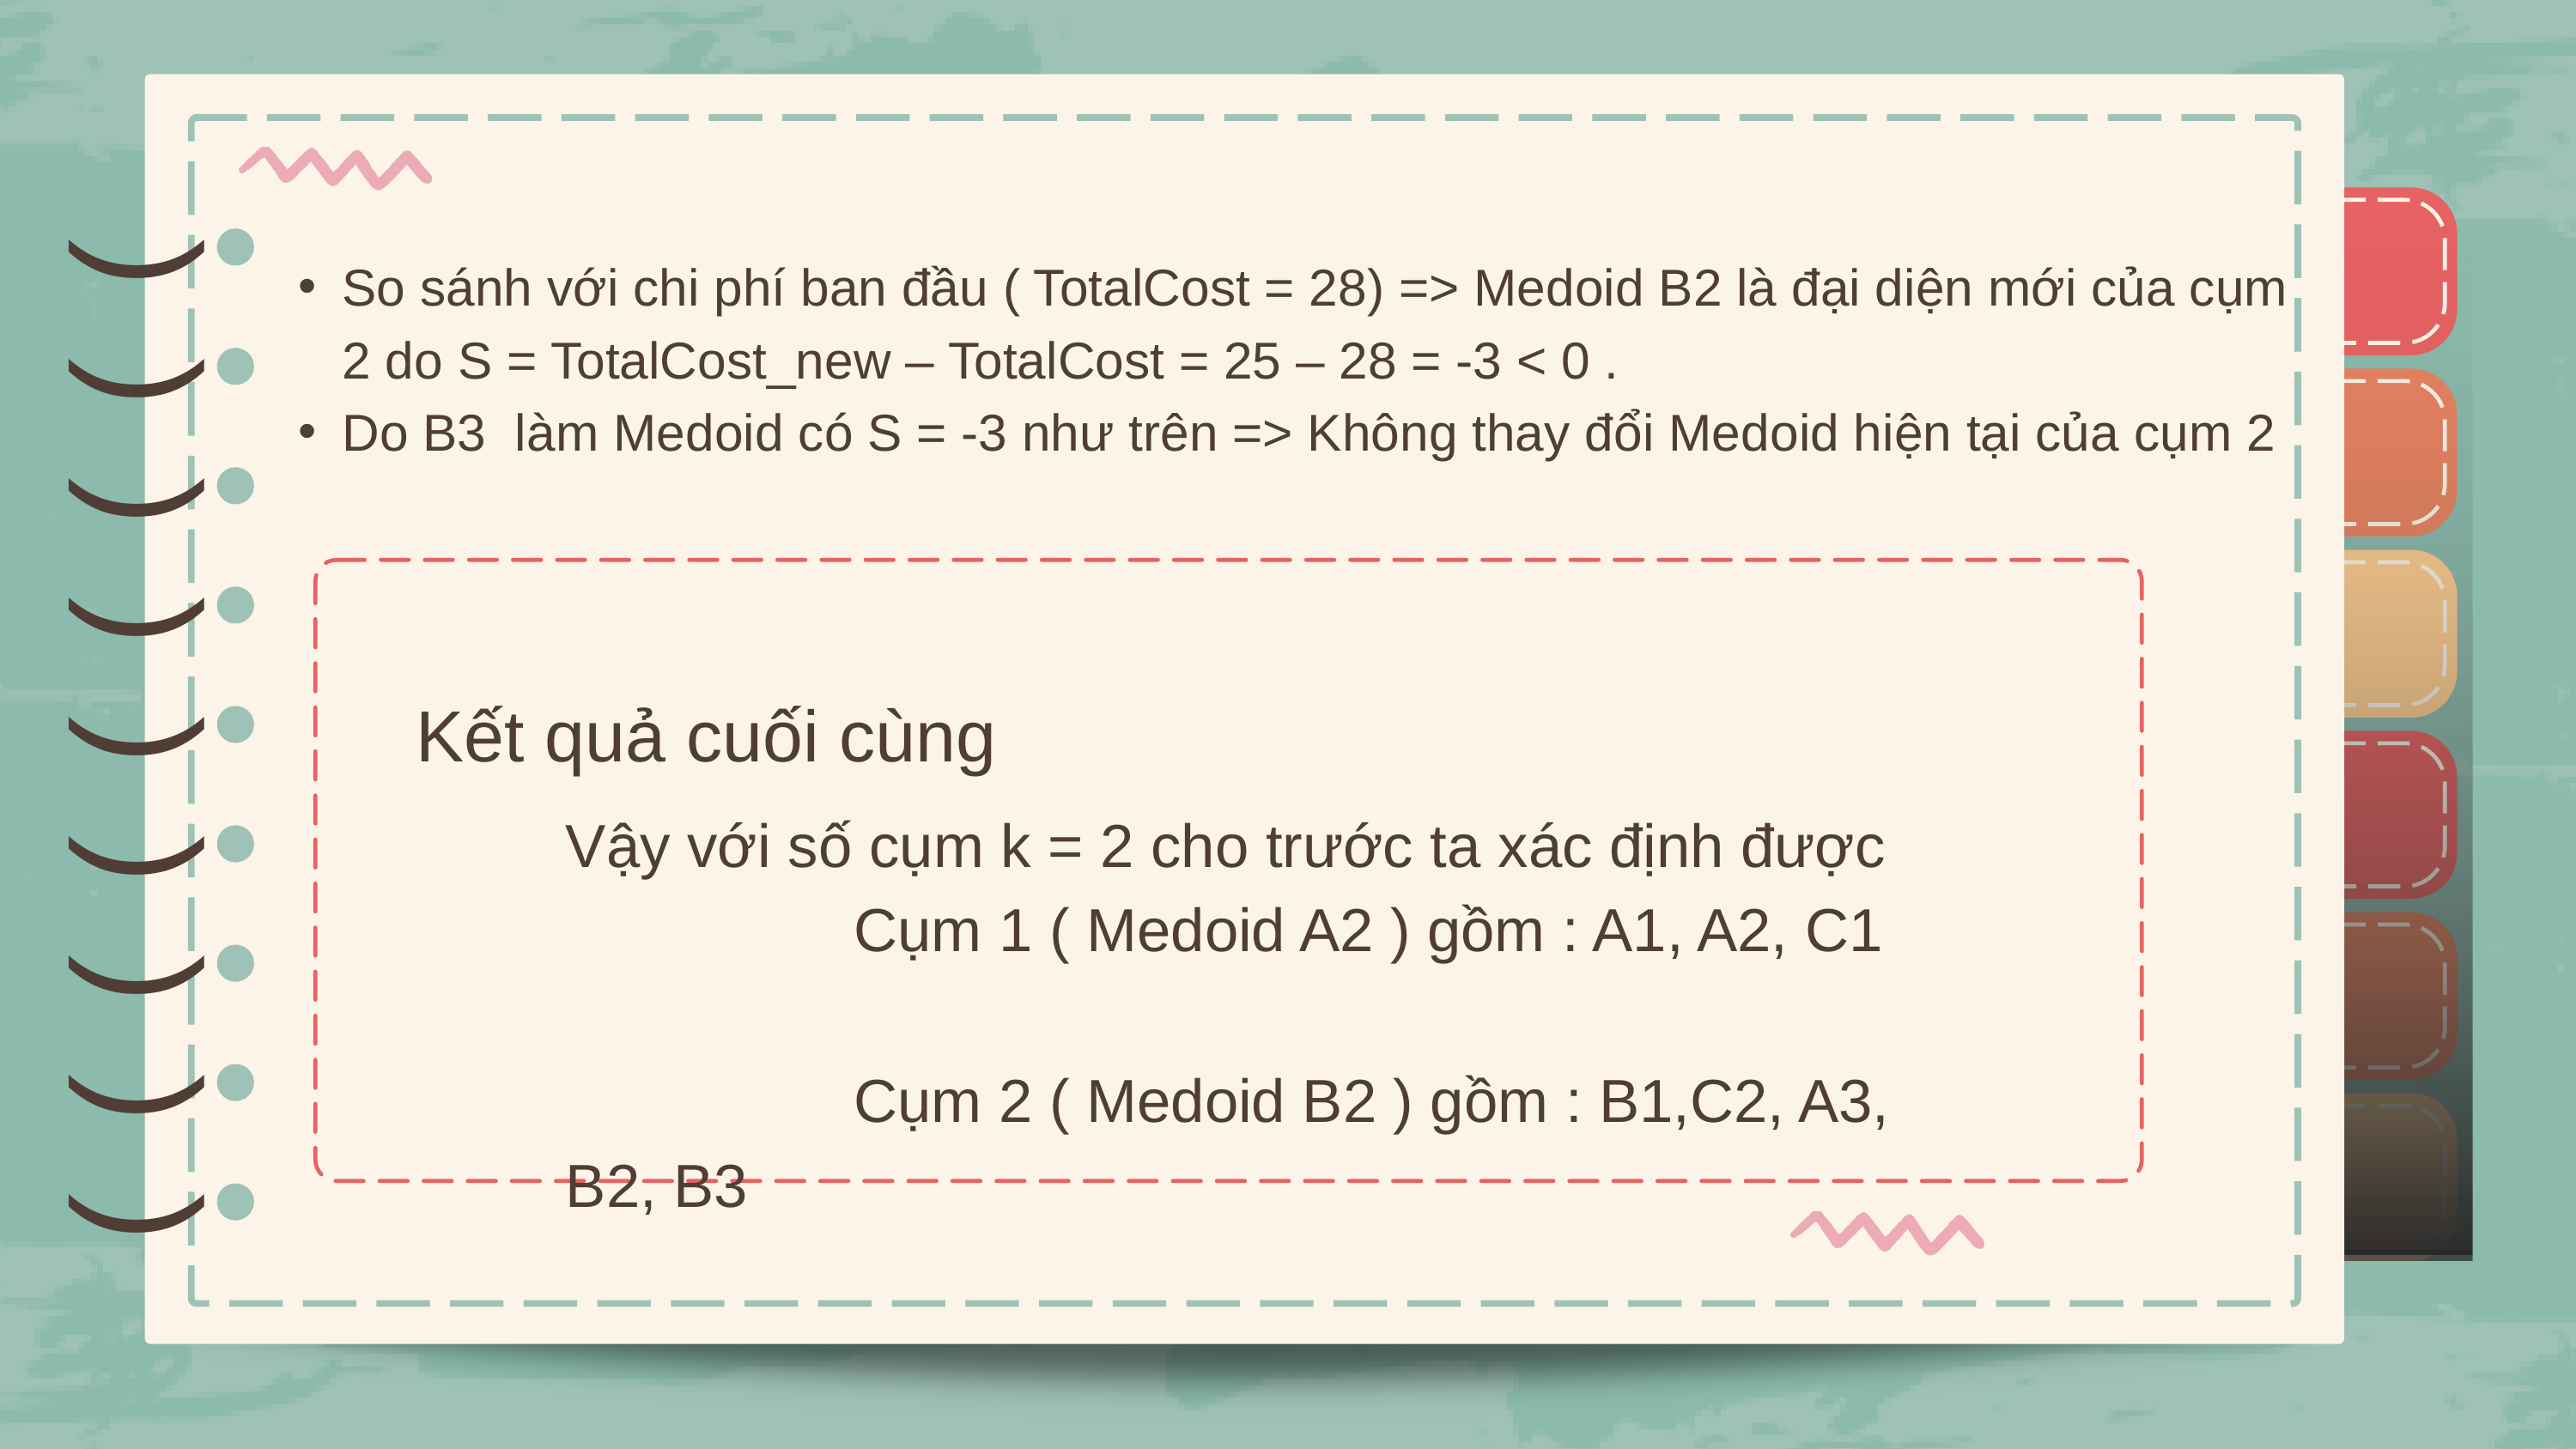

)
)
)
)
)
)
)
)
)

)
)
)
)
)
)
)
)
)
So sánh với chi phí ban đầu ( TotalCost = 28) => Medoid B2 là đại diện mới của cụm 2 do S = TotalCost_new – TotalCost = 25 – 28 = -3 < 0 .
Do B3  làm Medoid có S = -3 như trên => Không thay đổi Medoid hiện tại của cụm 2

Kết quả cuối cùng
Vậy với số cụm k = 2 cho trước ta xác định được
                 Cụm 1 ( Medoid A2 ) gồm : A1, A2, C1
                 Cụm 2 ( Medoid B2 ) gồm : B1,C2, A3, B2, B3